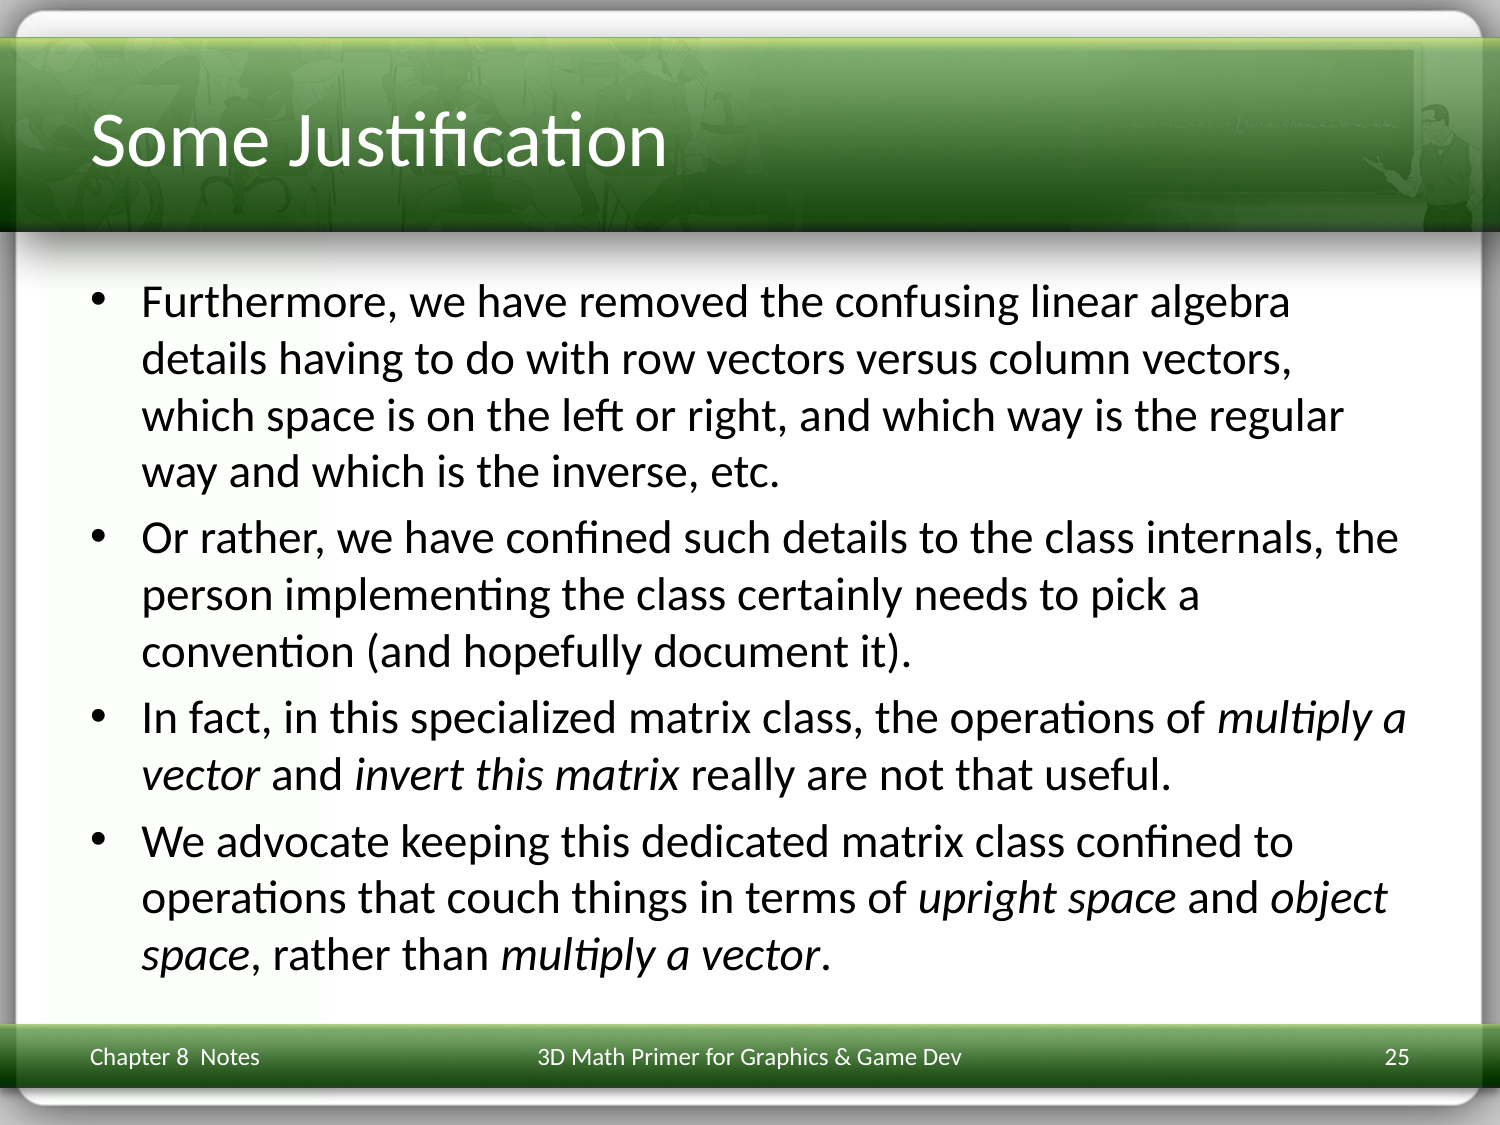

# Some Justification
Furthermore, we have removed the confusing linear algebra details having to do with row vectors versus column vectors, which space is on the left or right, and which way is the regular way and which is the inverse, etc.
Or rather, we have confined such details to the class internals, the person implementing the class certainly needs to pick a convention (and hopefully document it).
In fact, in this specialized matrix class, the operations of multiply a vector and invert this matrix really are not that useful.
We advocate keeping this dedicated matrix class confined to operations that couch things in terms of upright space and object space, rather than multiply a vector.
Chapter 8  Notes
3D Math Primer for Graphics & Game Dev
25